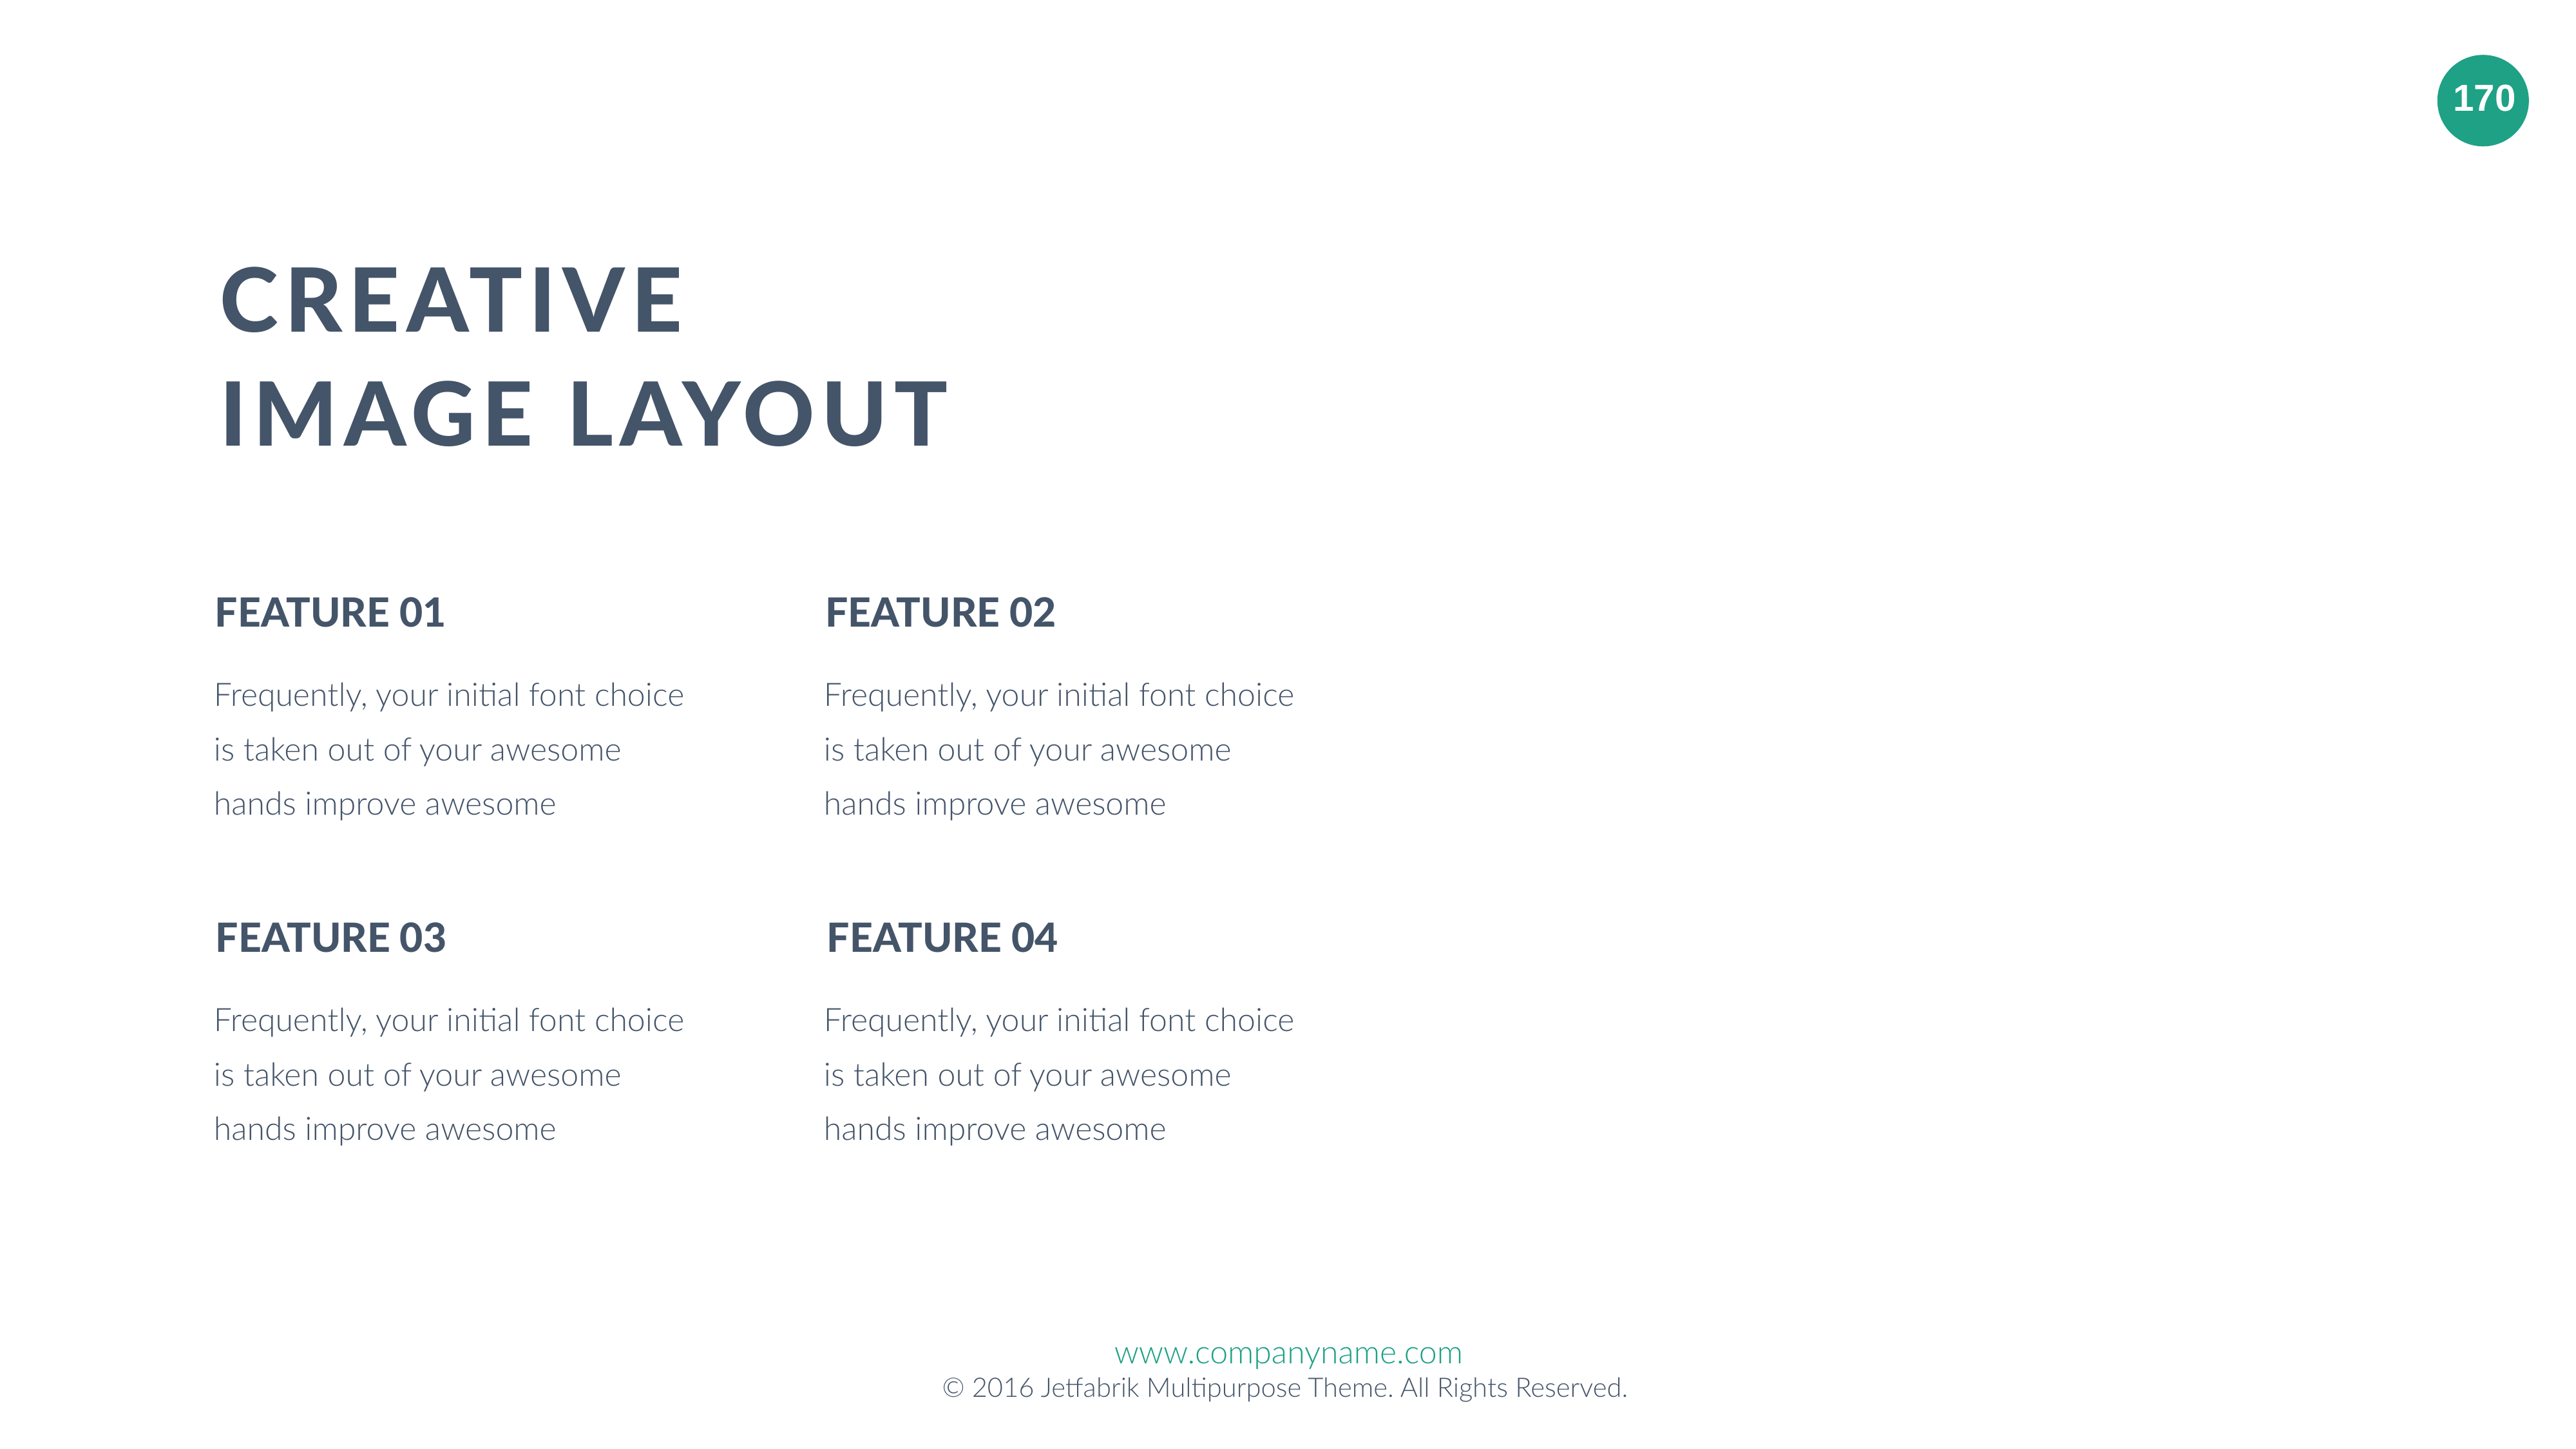

CREATIVE
IMAGE LAYOUT

FEATURE 01
FEATURE 02
Frequently, your initial font choice is taken out of your awesome hands improve awesome
Frequently, your initial font choice is taken out of your awesome hands improve awesome

FEATURE 03
FEATURE 04
Frequently, your initial font choice is taken out of your awesome hands improve awesome
Frequently, your initial font choice is taken out of your awesome hands improve awesome